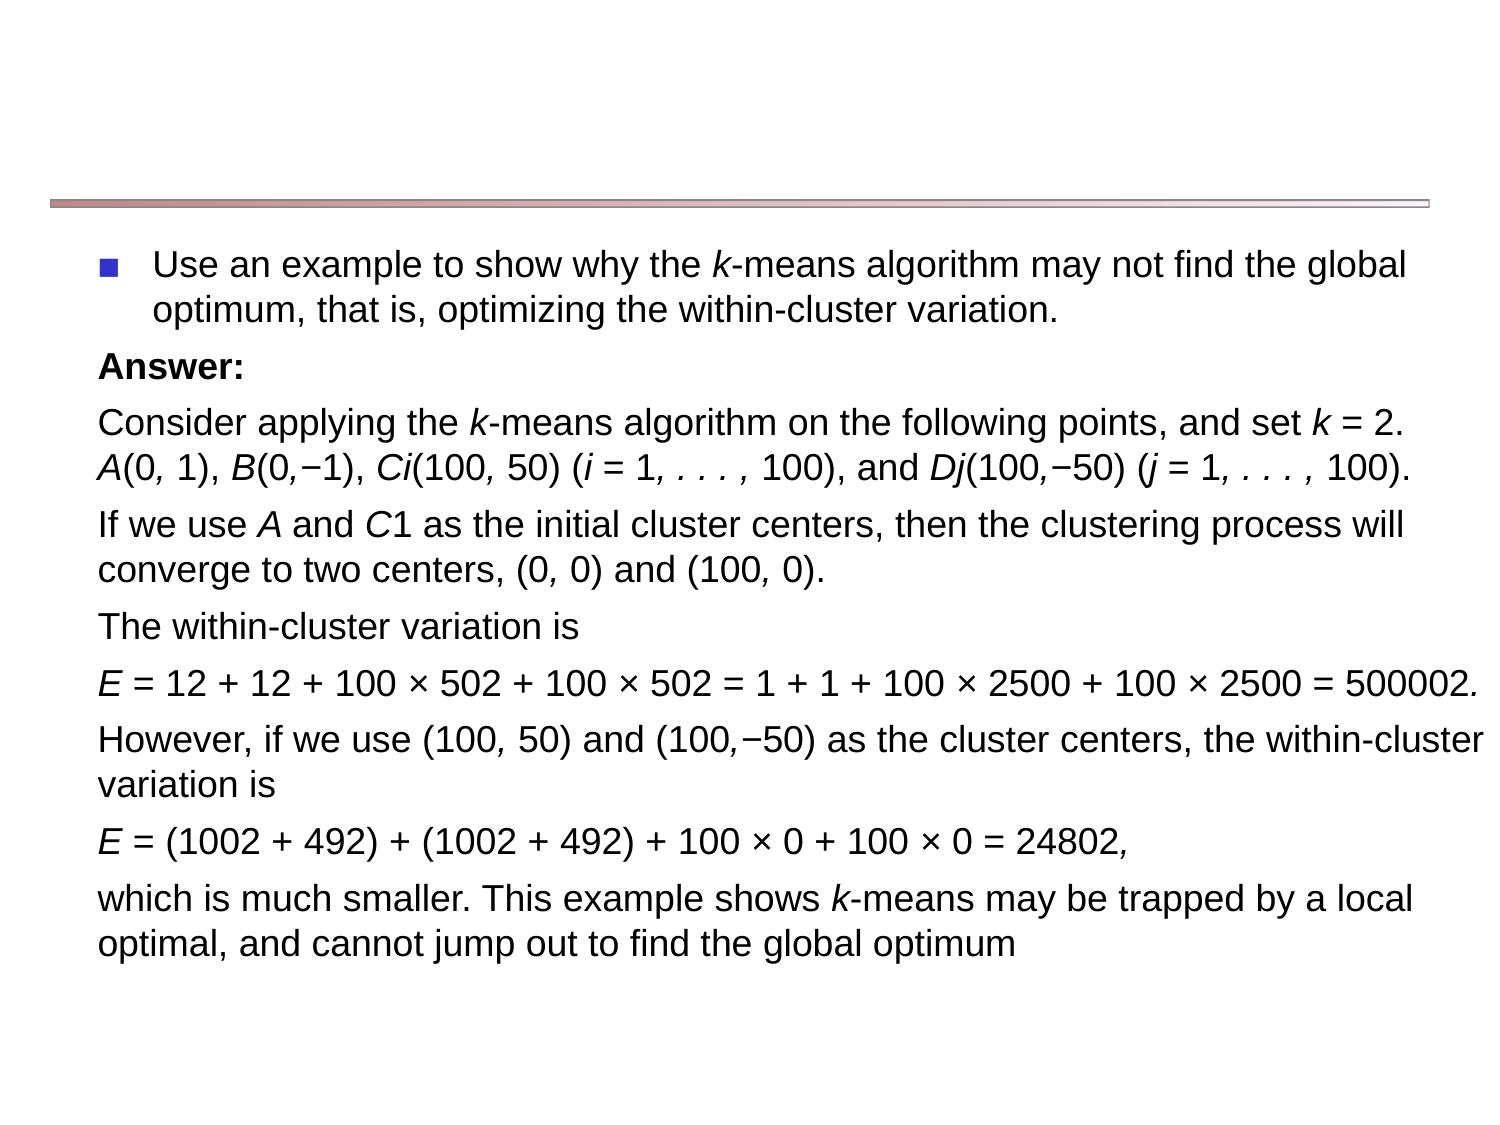

#
Use an example to show why the k-means algorithm may not find the global optimum, that is, optimizing the within-cluster variation.
Answer:
Consider applying the k-means algorithm on the following points, and set k = 2.  A(0, 1), B(0,−1), Ci(100, 50) (i = 1, . . . , 100), and Dj(100,−50) (j = 1, . . . , 100).
If we use A and C1 as the initial cluster centers, then the clustering process will converge to two centers, (0, 0) and (100, 0).
The within-cluster variation is
E = 12 + 12 + 100 × 502 + 100 × 502 = 1 + 1 + 100 × 2500 + 100 × 2500 = 500002.
However, if we use (100, 50) and (100,−50) as the cluster centers, the within-cluster variation is
E = (1002 + 492) + (1002 + 492) + 100 × 0 + 100 × 0 = 24802,
which is much smaller. This example shows k-means may be trapped by a local optimal, and cannot jump out to find the global optimum